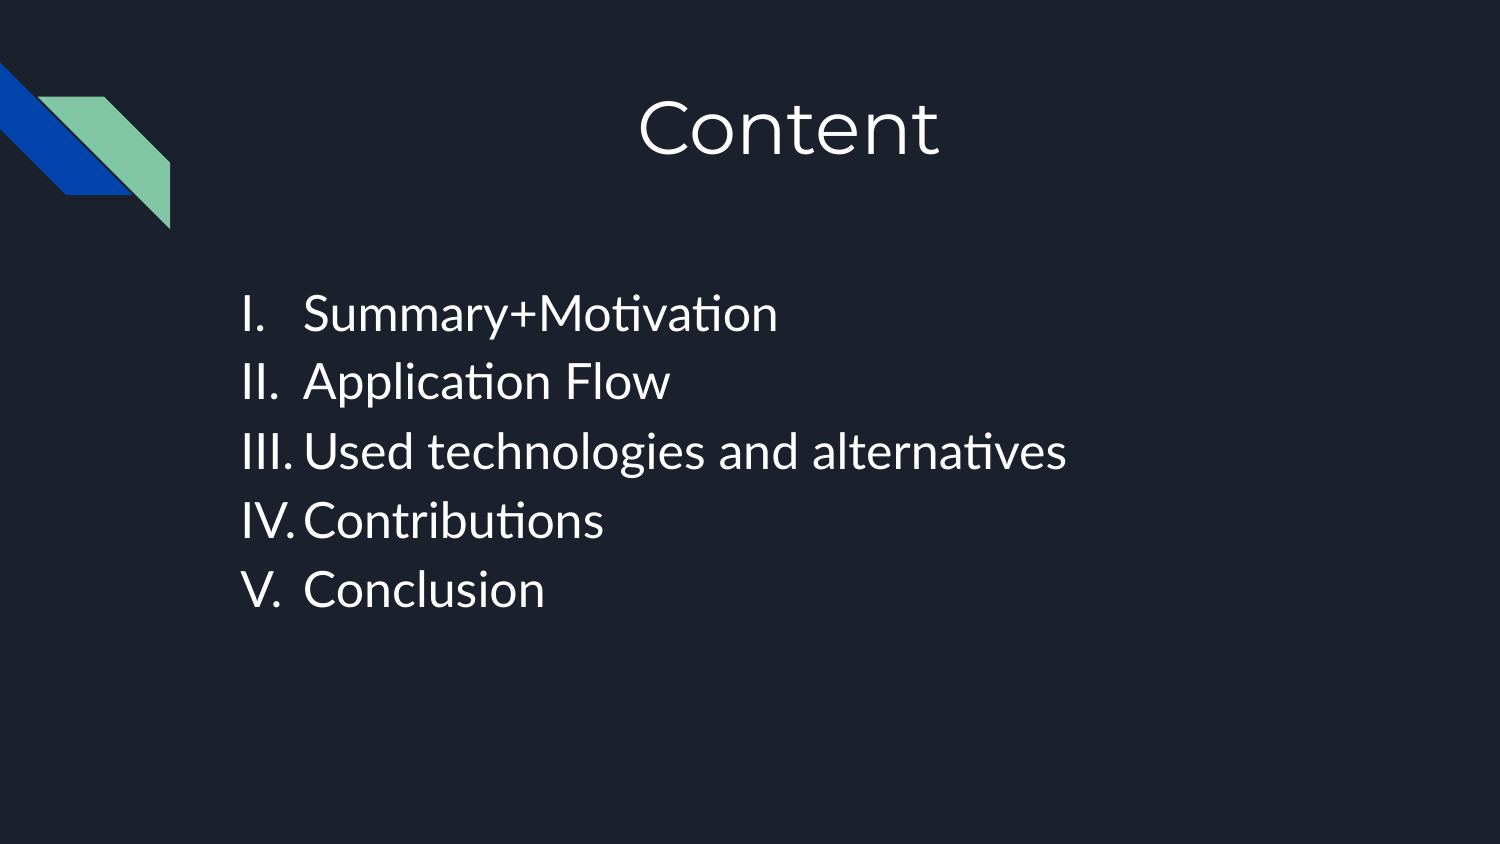

# Content
Summary+Motivation
Application Flow
Used technologies and alternatives
Contributions
Conclusion